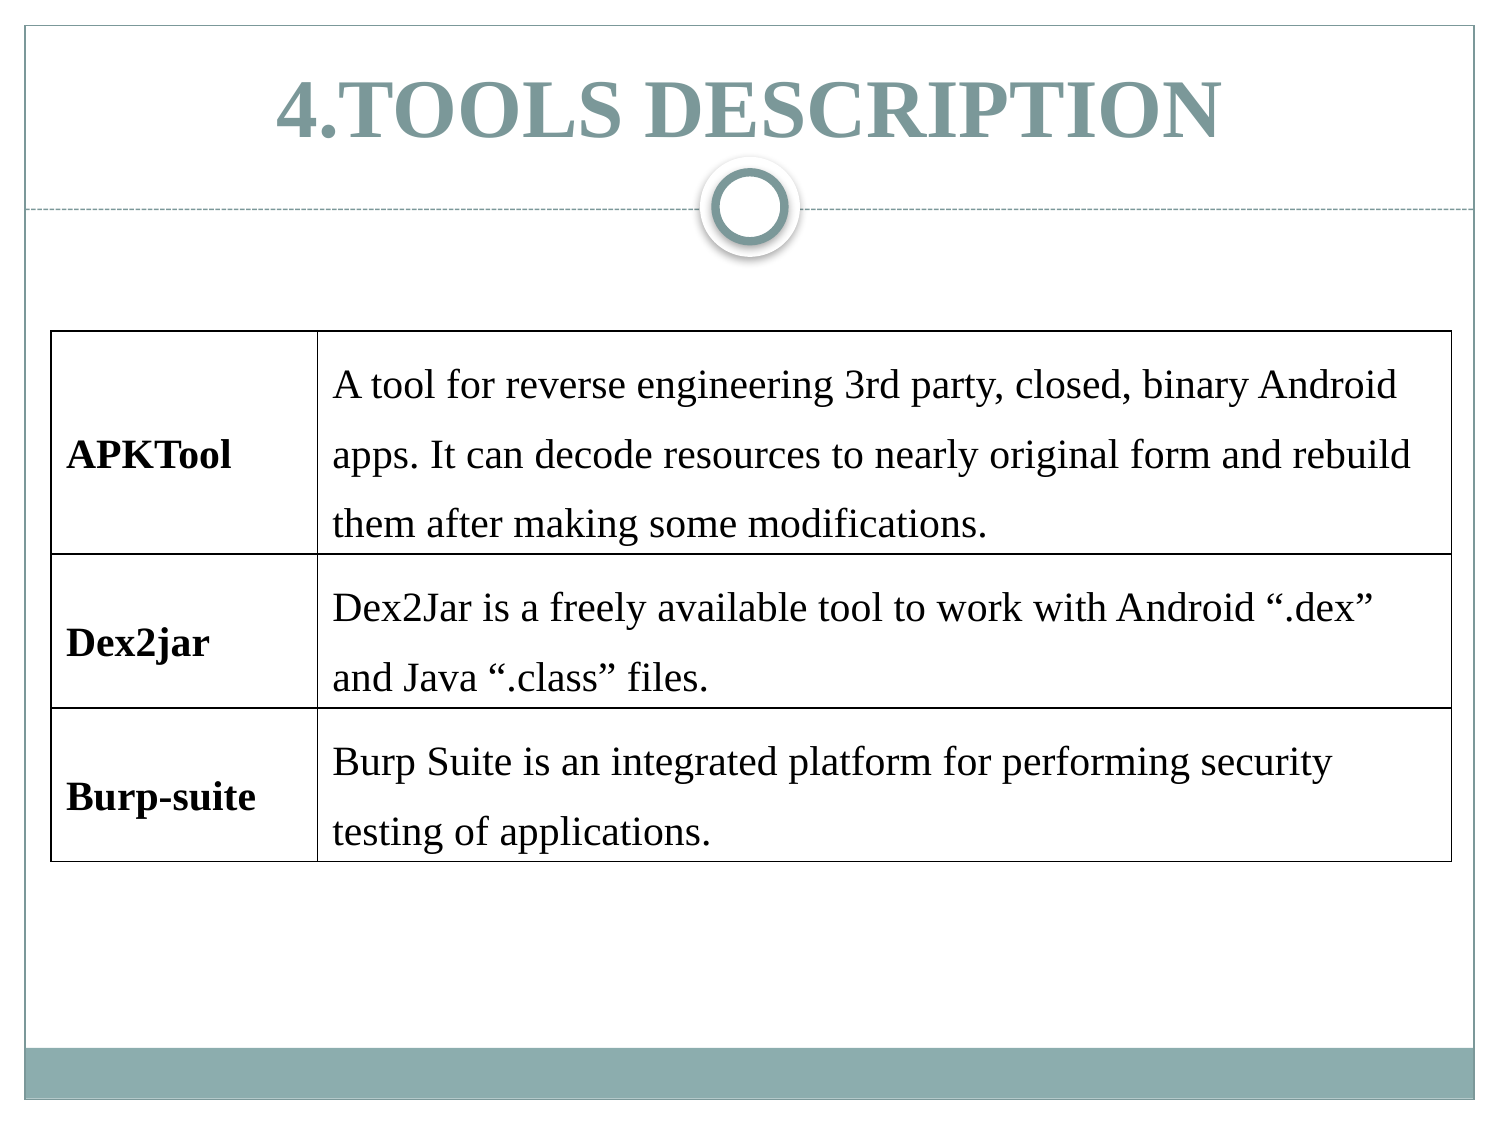

# 4.TOOLS DESCRIPTION
| APKTool | A tool for reverse engineering 3rd party, closed, binary Android apps. It can decode resources to nearly original form and rebuild them after making some modifications. |
| --- | --- |
| Dex2jar | Dex2Jar is a freely available tool to work with Android “.dex” and Java “.class” files. |
| Burp-suite | Burp Suite is an integrated platform for performing security testing of applications. |